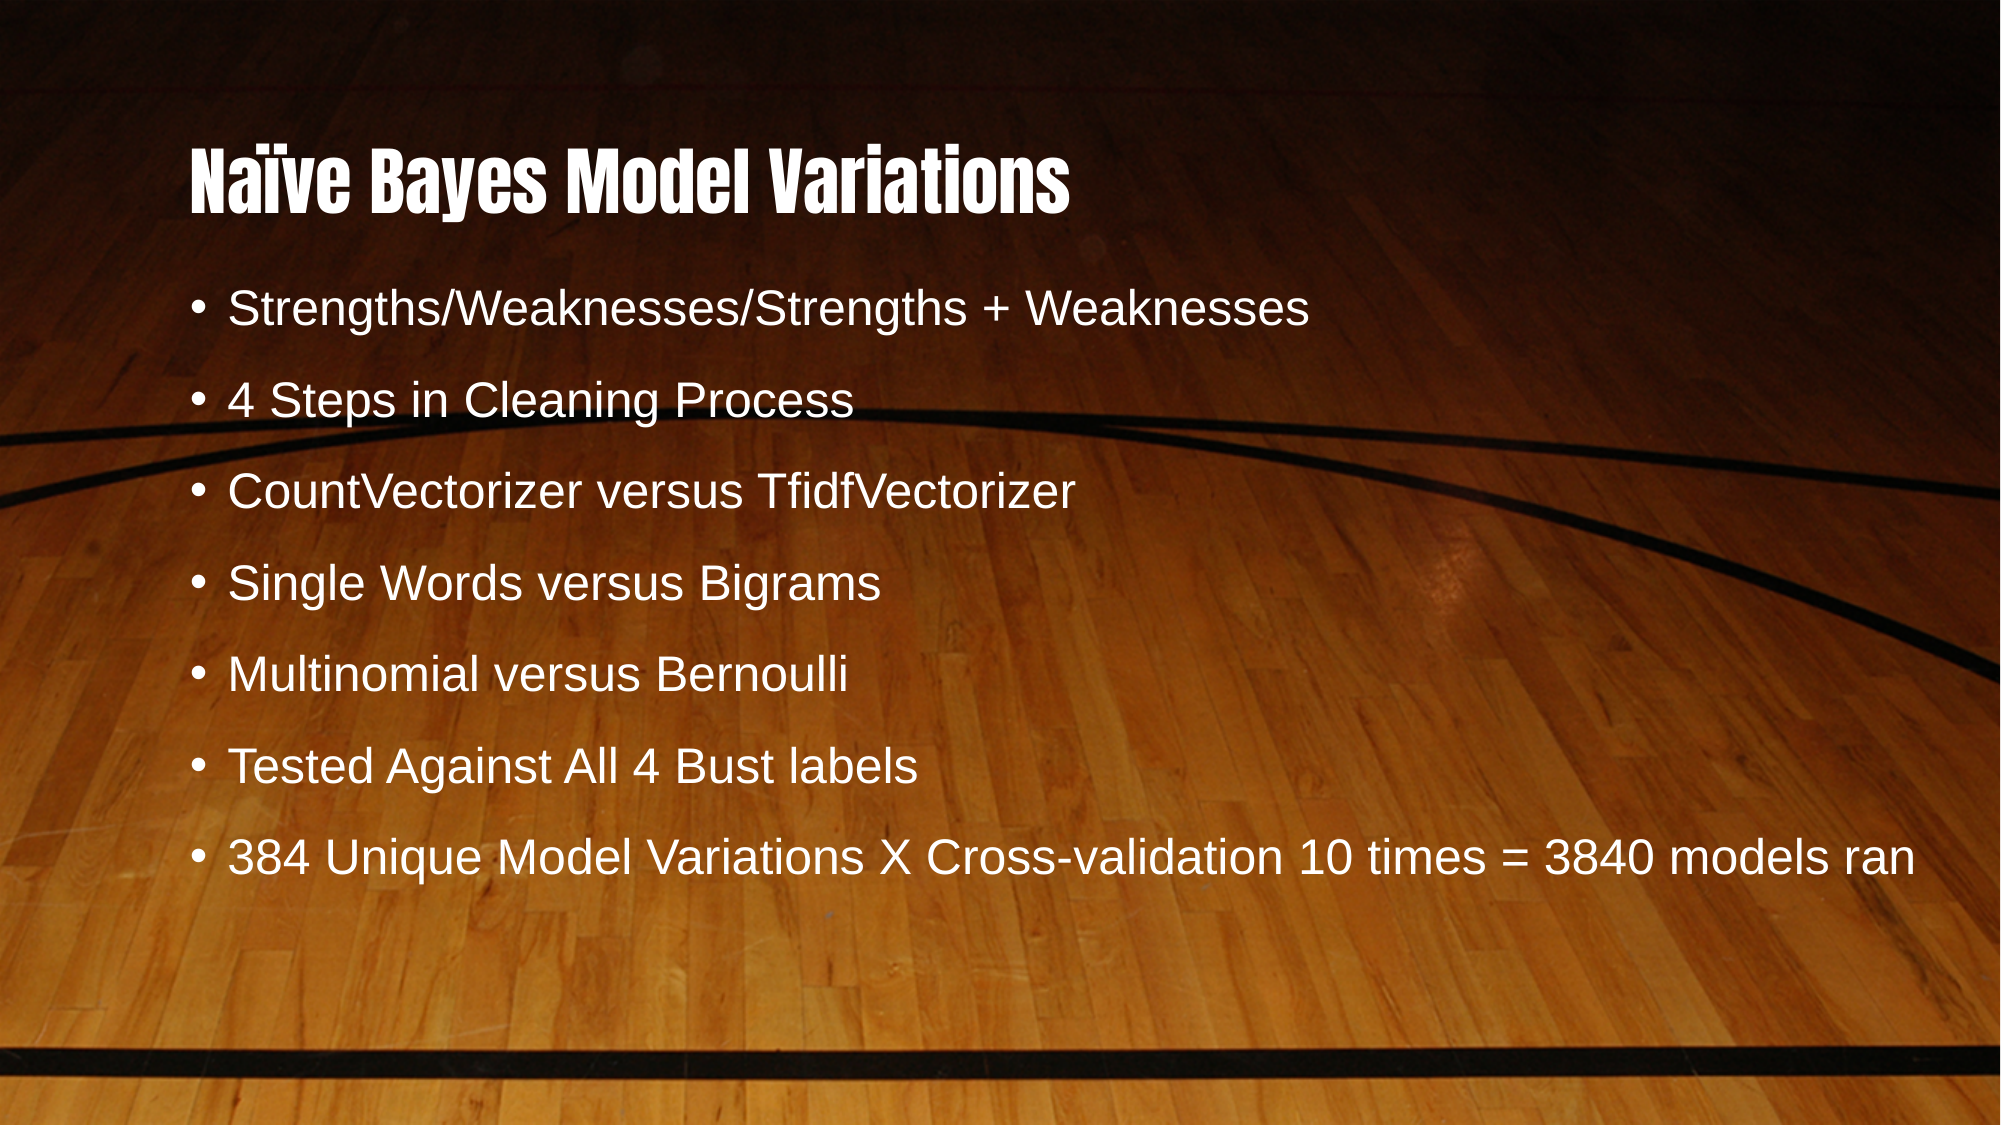

# Naïve Bayes Model Variations
Strengths/Weaknesses/Strengths + Weaknesses
4 Steps in Cleaning Process
CountVectorizer versus TfidfVectorizer
Single Words versus Bigrams
Multinomial versus Bernoulli
Tested Against All 4 Bust labels
384 Unique Model Variations X Cross-validation 10 times = 3840 models ran